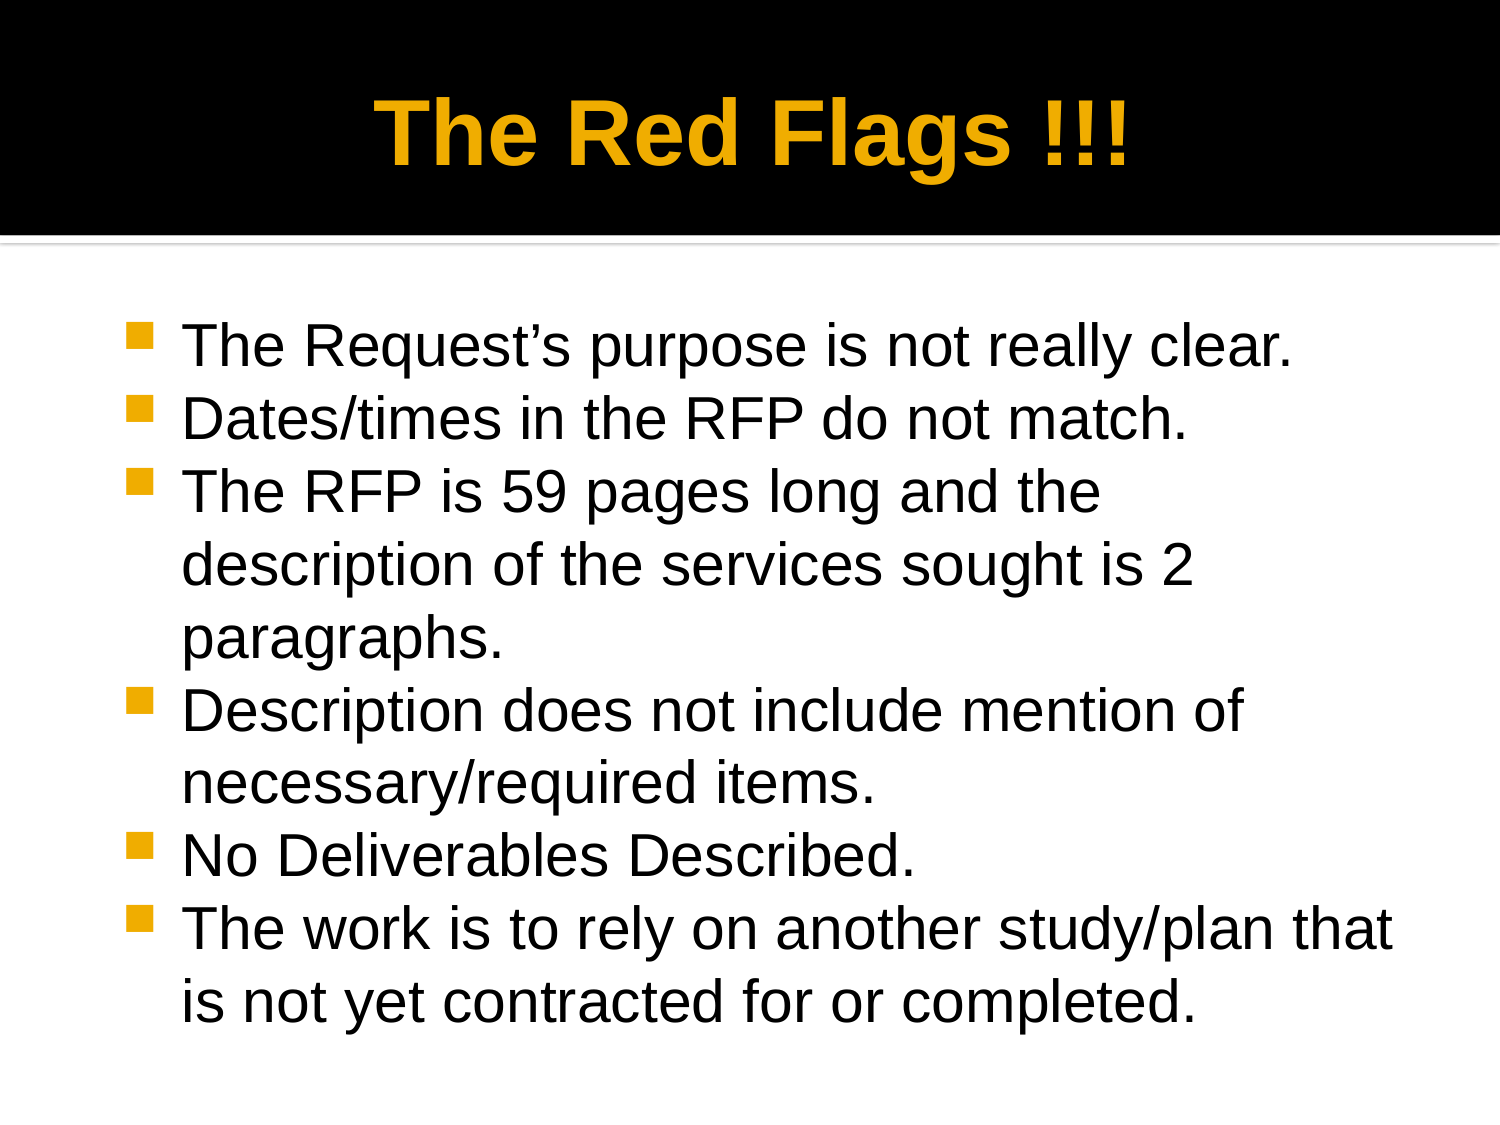

# The Red Flags !!!
The Request’s purpose is not really clear.
Dates/times in the RFP do not match.
The RFP is 59 pages long and the description of the services sought is 2 paragraphs.
Description does not include mention of  necessary/required items.
No Deliverables Described.
The work is to rely on another study/plan that is not yet contracted for or completed.